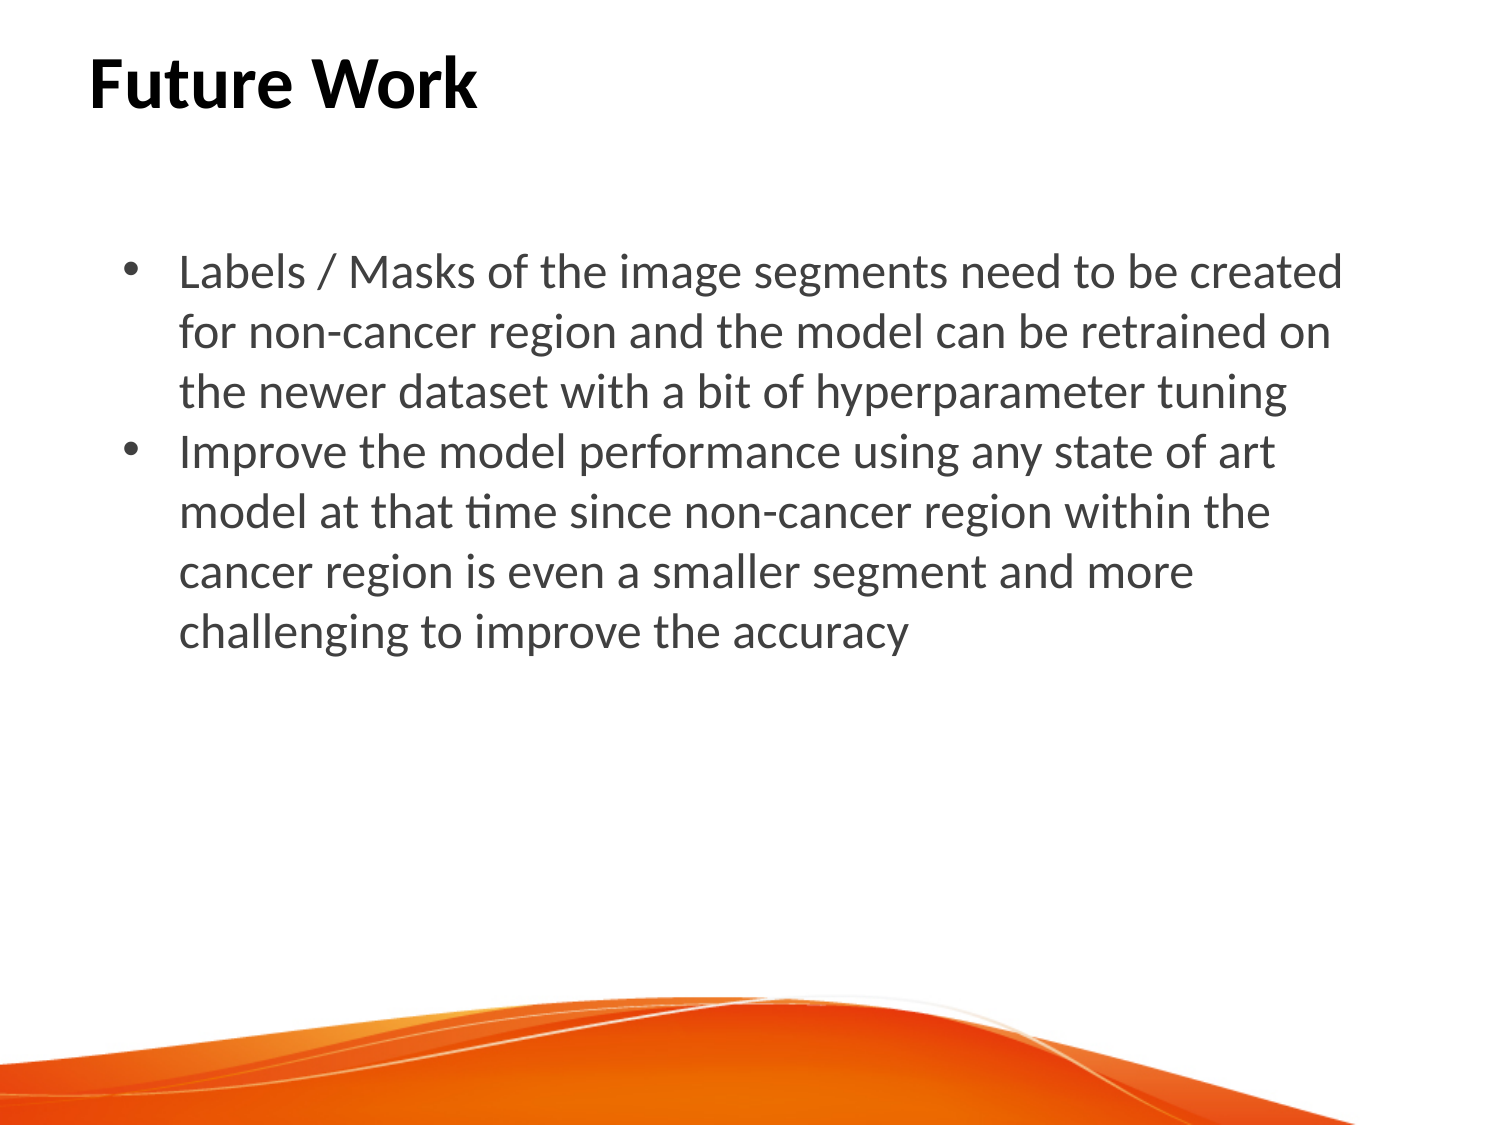

# Future Work

Labels / Masks of the image segments need to be created for non-cancer region and the model can be retrained on the newer dataset with a bit of hyperparameter tuning
Improve the model performance using any state of art model at that time since non-cancer region within the cancer region is even a smaller segment and more challenging to improve the accuracy